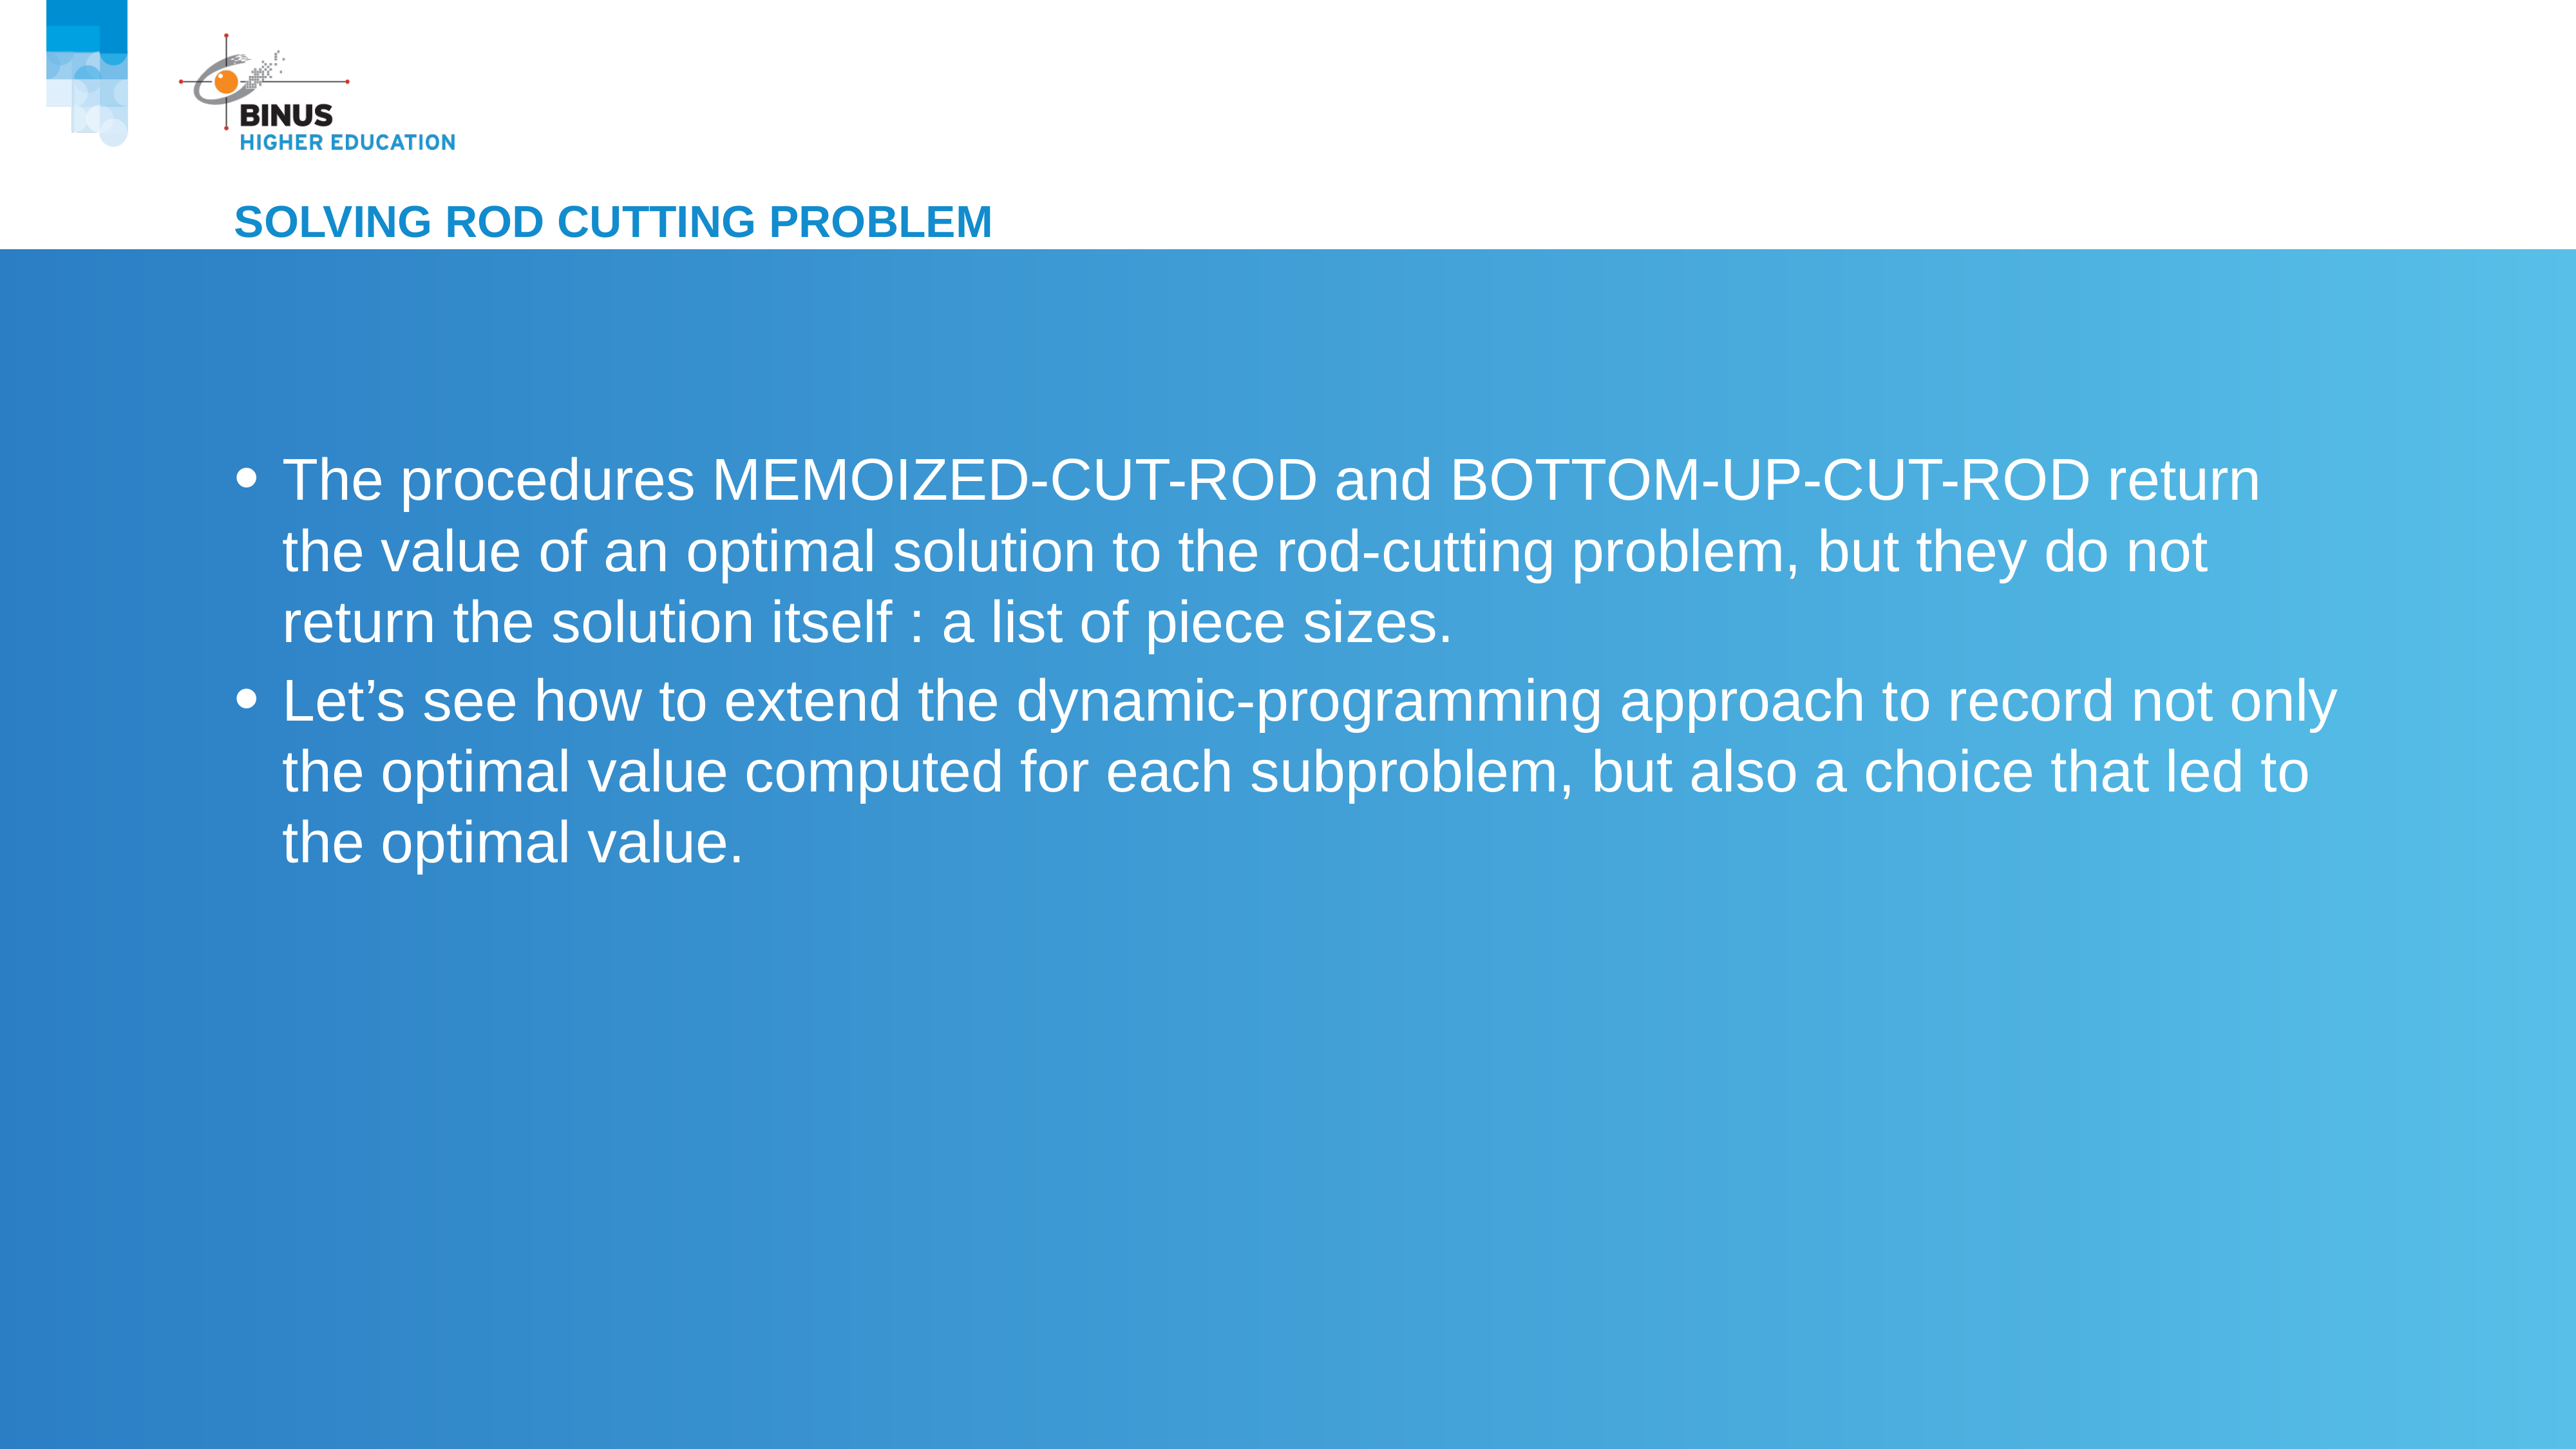

# Solving Rod cutting problem

The procedures MEMOIZED-CUT-ROD and BOTTOM-UP-CUT-ROD return the value of an optimal solution to the rod-cutting problem, but they do not return the solution itself : a list of piece sizes.
Let’s see how to extend the dynamic-programming approach to record not only the optimal value computed for each subproblem, but also a choice that led to the optimal value.